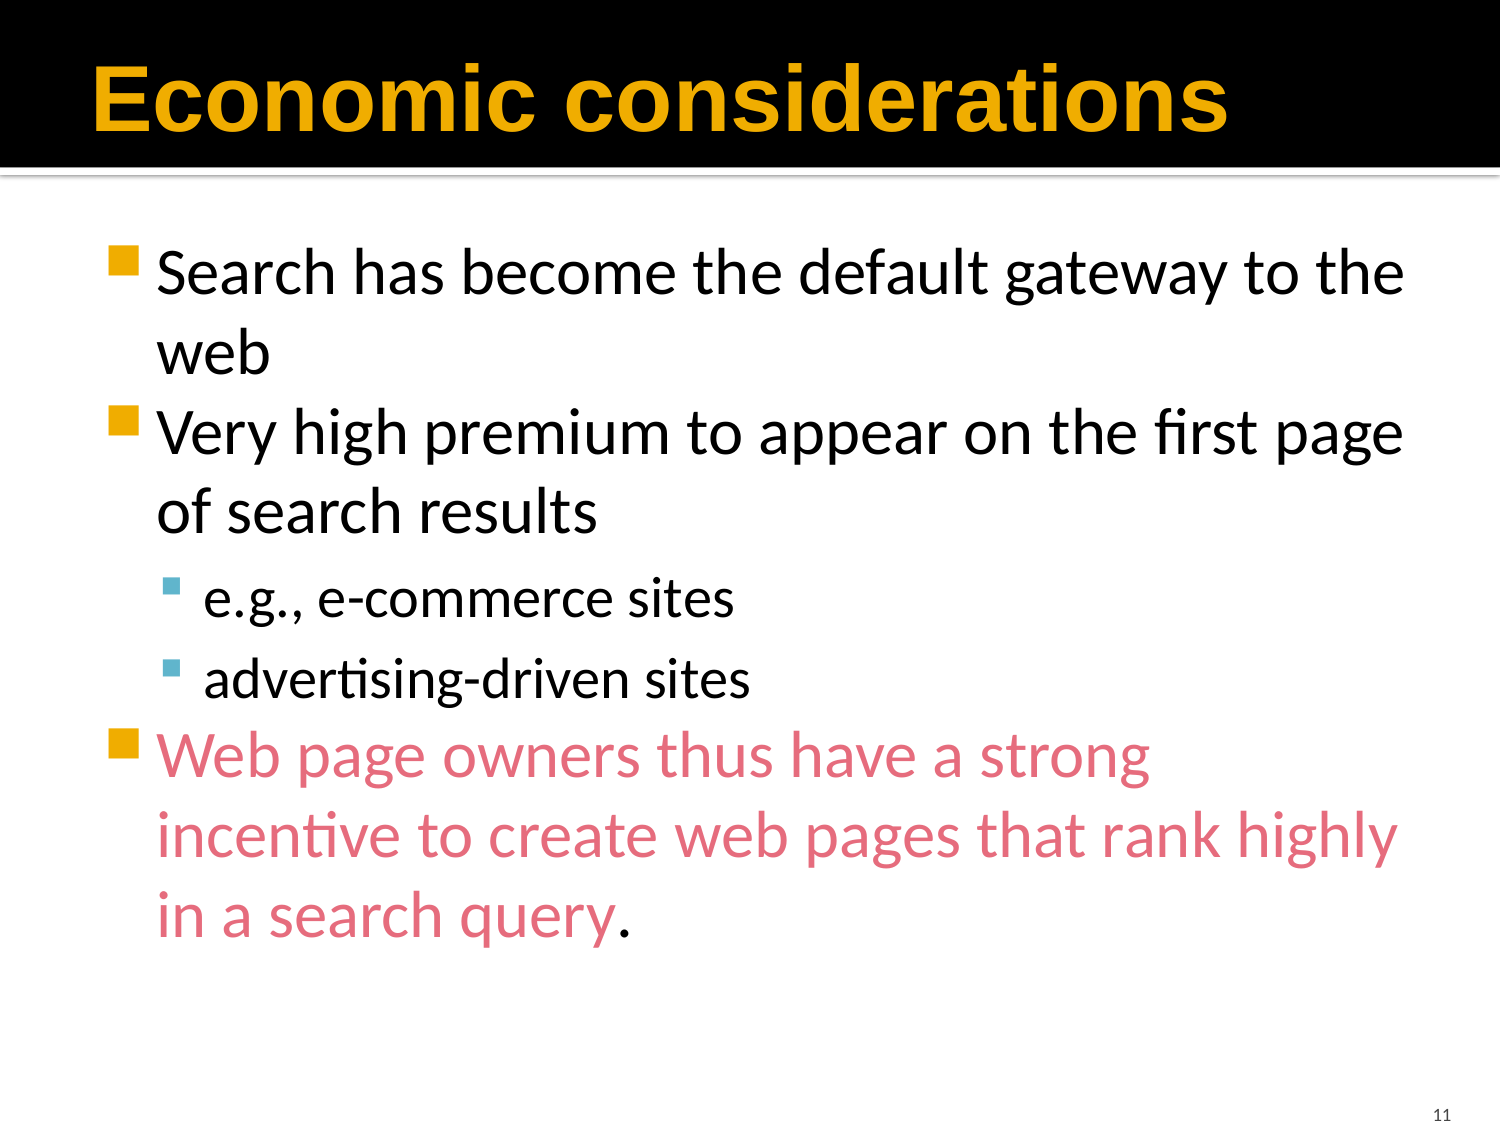

# Economic considerations
Search has become the default gateway to the web
Very high premium to appear on the first page of search results
e.g., e-commerce sites
advertising-driven sites
Web page owners thus have a strong incentive to create web pages that rank highly in a search query.
11